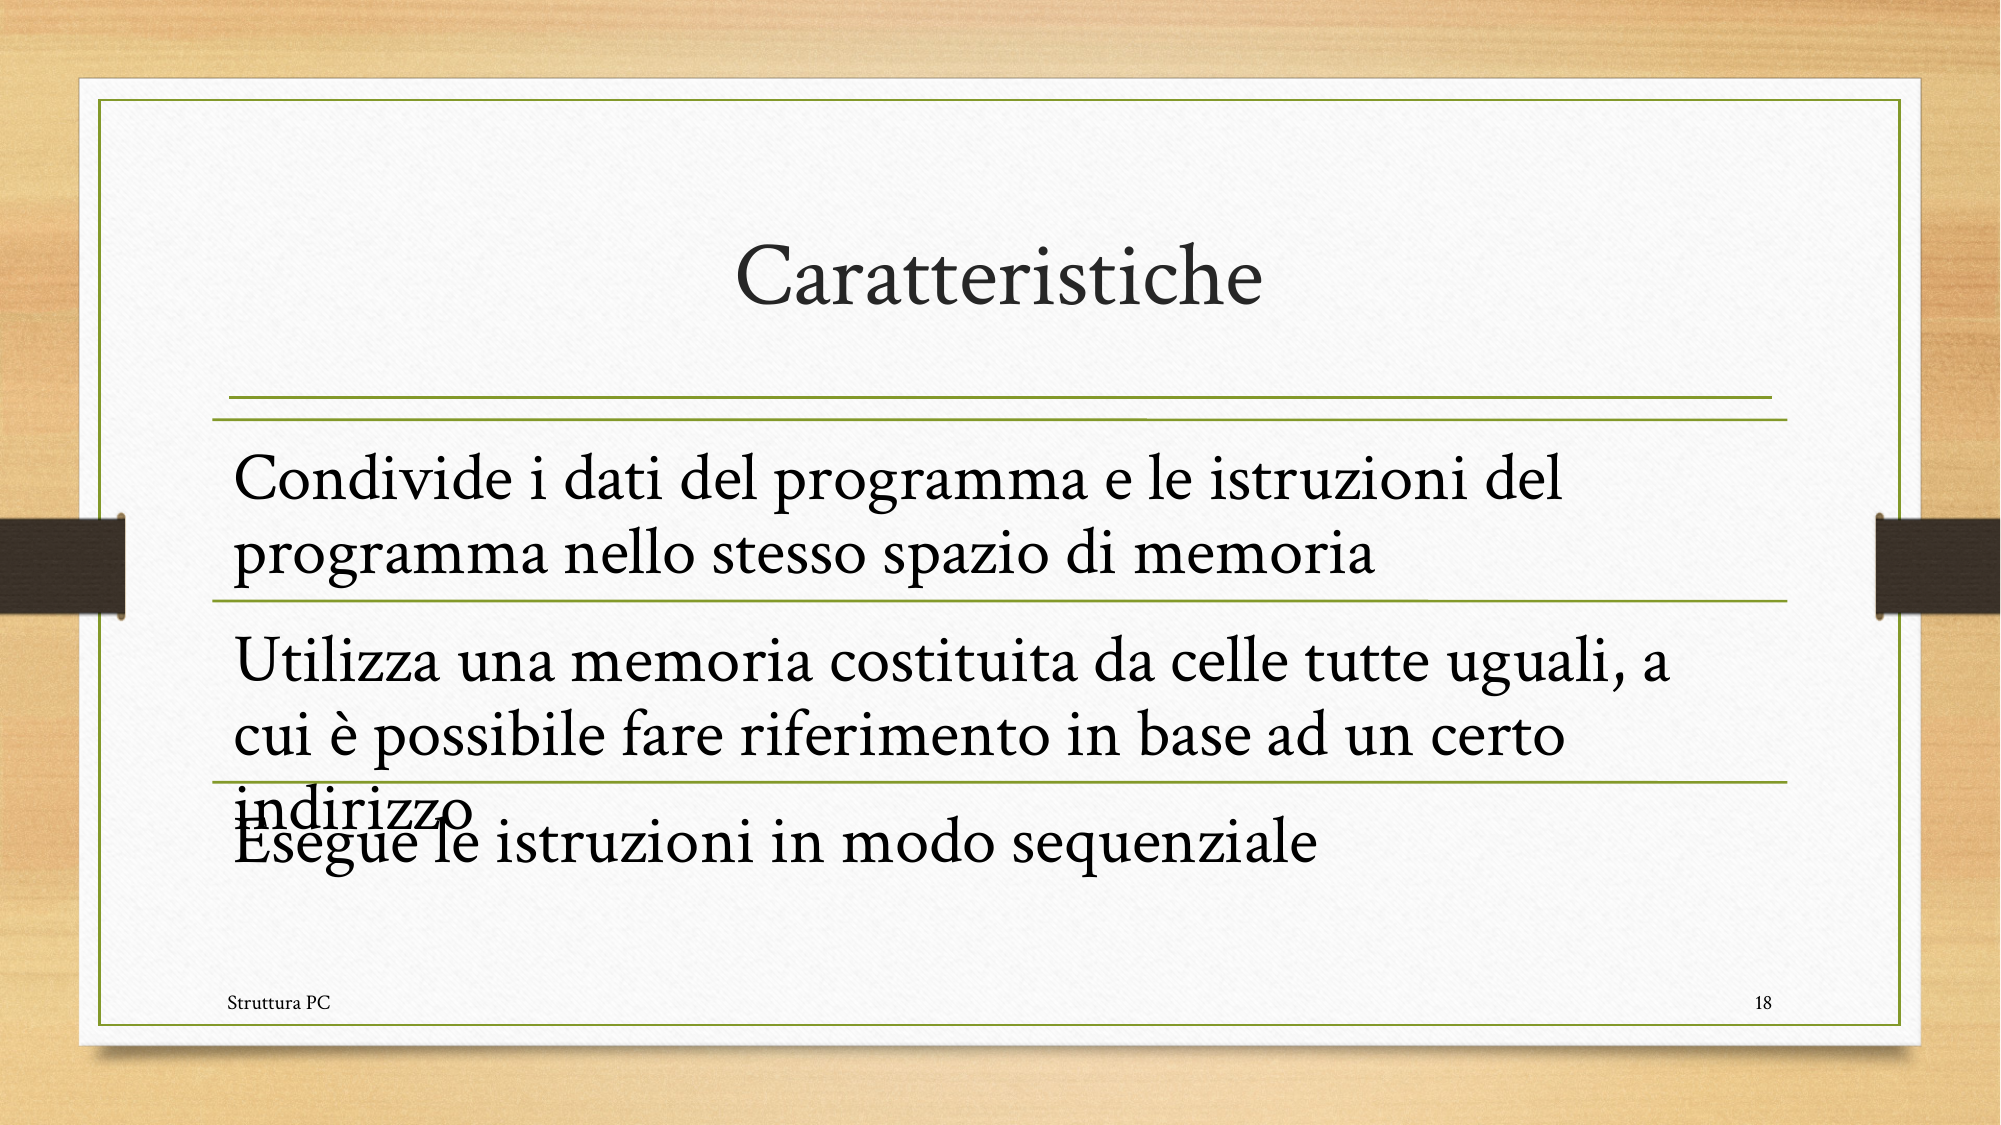

# Caratteristiche
Condivide i dati del programma e le istruzioni del programma nello stesso spazio di memoria
Utilizza una memoria costituita da celle tutte uguali, a cui è possibile fare riferimento in base ad un certo indirizzo
Esegue le istruzioni in modo sequenziale
Struttura PC
18